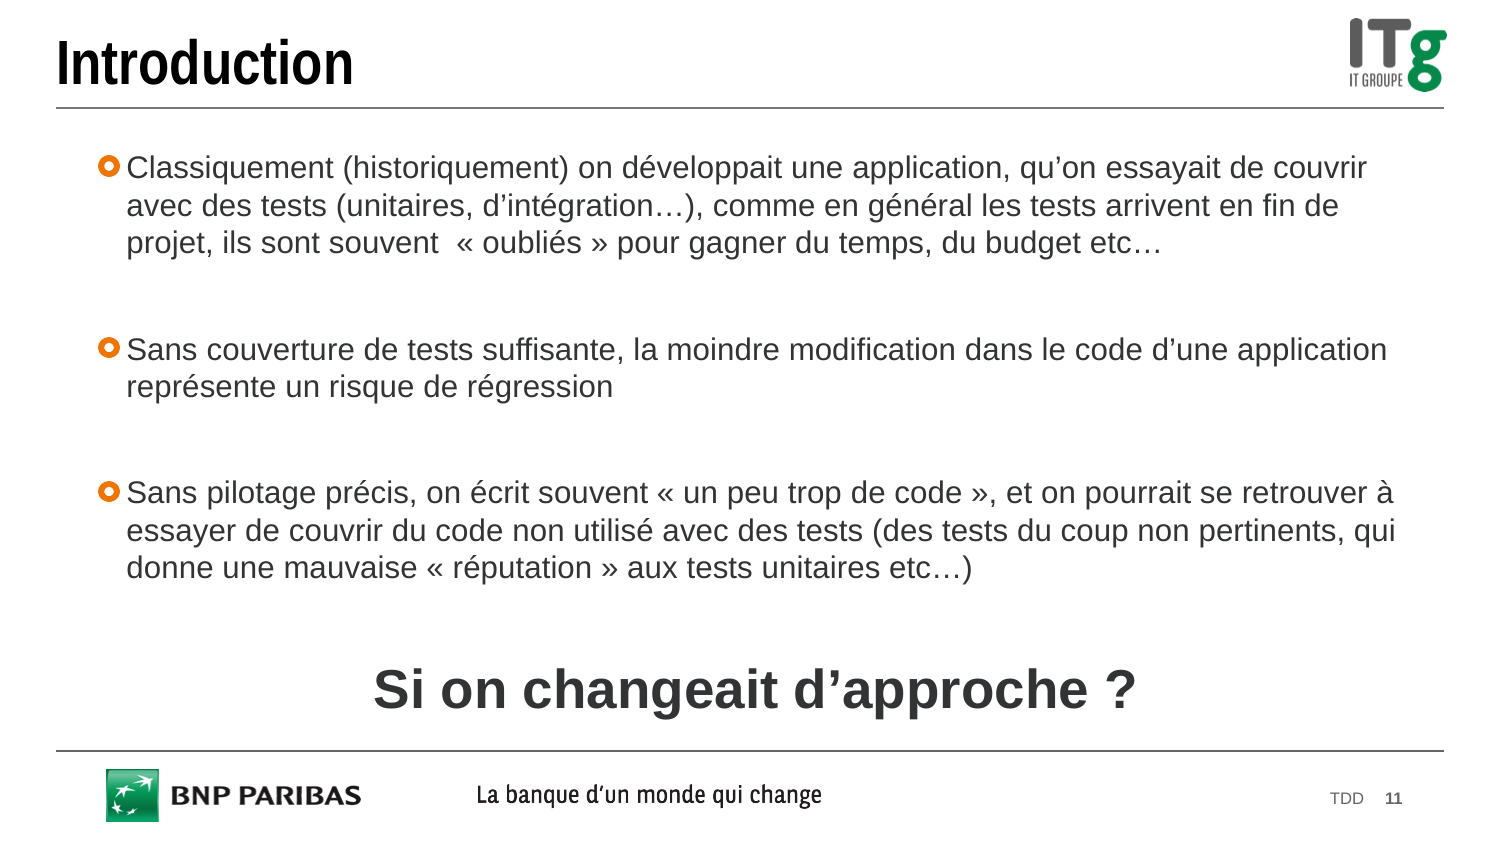

# Introduction
Classiquement (historiquement) on développait une application, qu’on essayait de couvrir avec des tests (unitaires, d’intégration…), comme en général les tests arrivent en fin de projet, ils sont souvent  « oubliés » pour gagner du temps, du budget etc…

Sans couverture de tests suffisante, la moindre modification dans le code d’une application représente un risque de régression

Sans pilotage précis, on écrit souvent « un peu trop de code », et on pourrait se retrouver à essayer de couvrir du code non utilisé avec des tests (des tests du coup non pertinents, qui donne une mauvaise « réputation » aux tests unitaires etc…)

Si on changeait d’approche ?
TDD
11